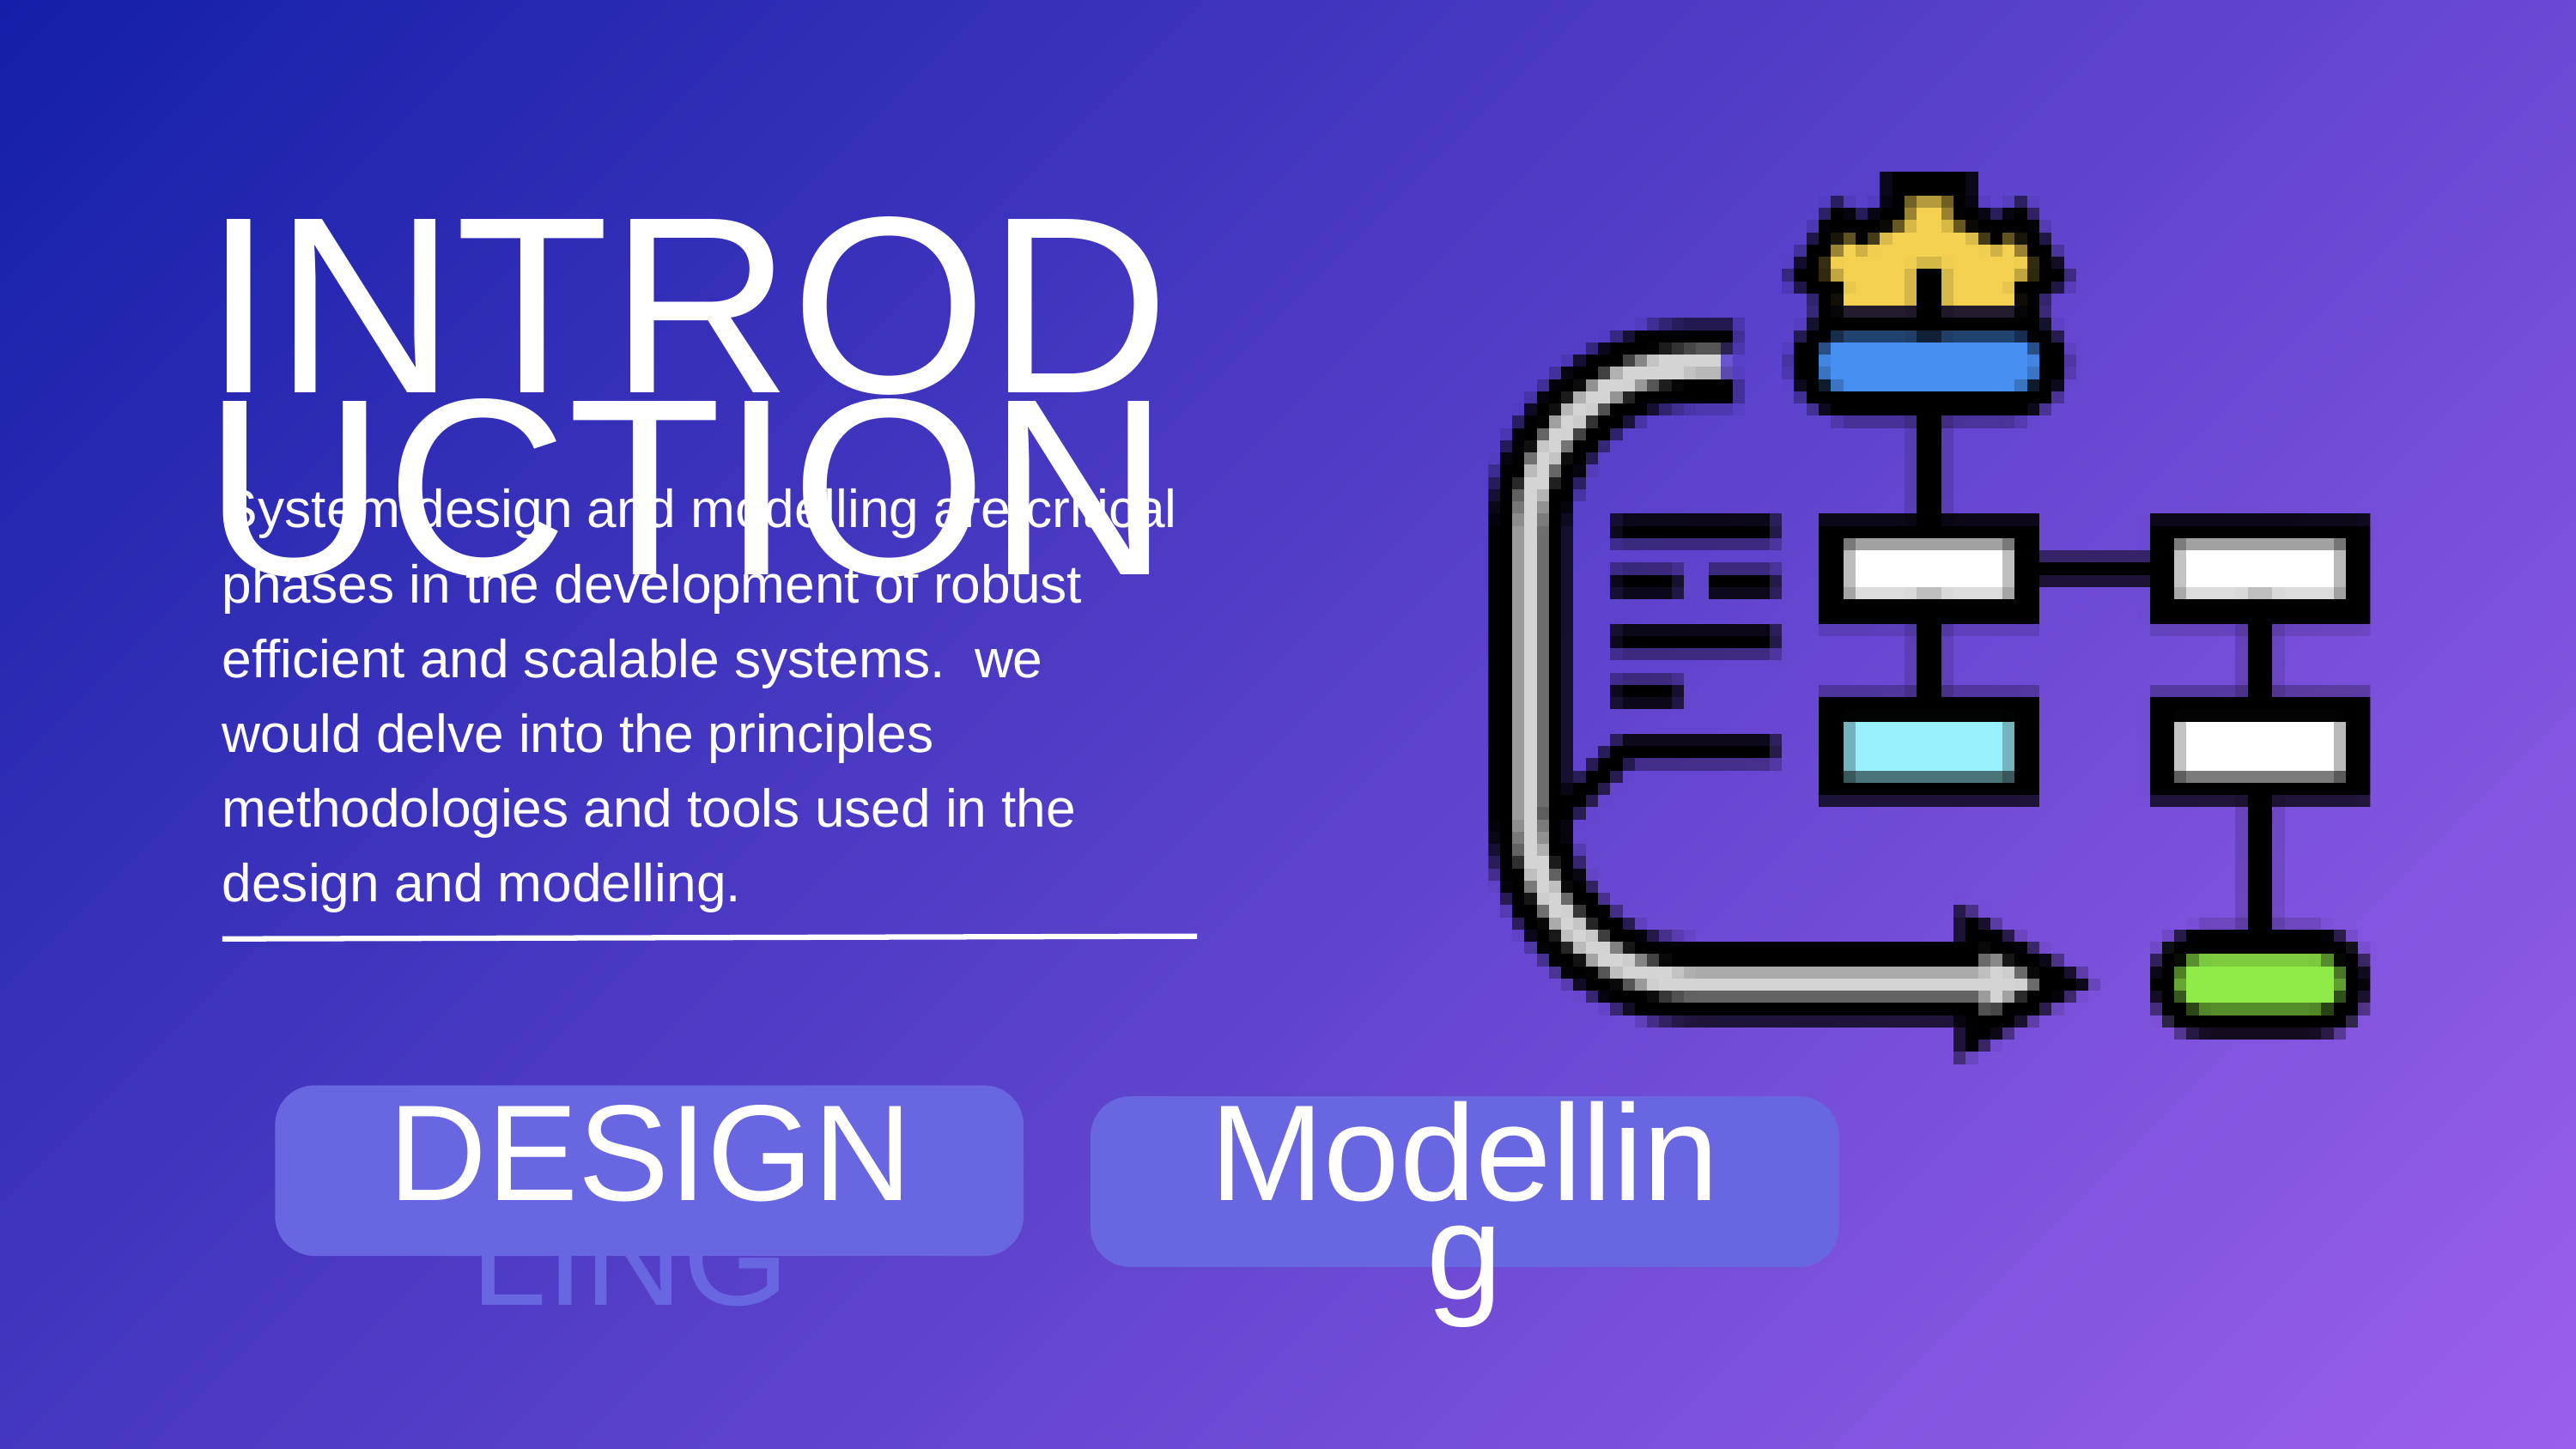

INTRODUCTION
System design and modelling are critical phases in the development of robust efficient and scalable systems.  we would delve into the principles methodologies and tools used in the design and modelling.

MODELLING

Modelling
DESIGN